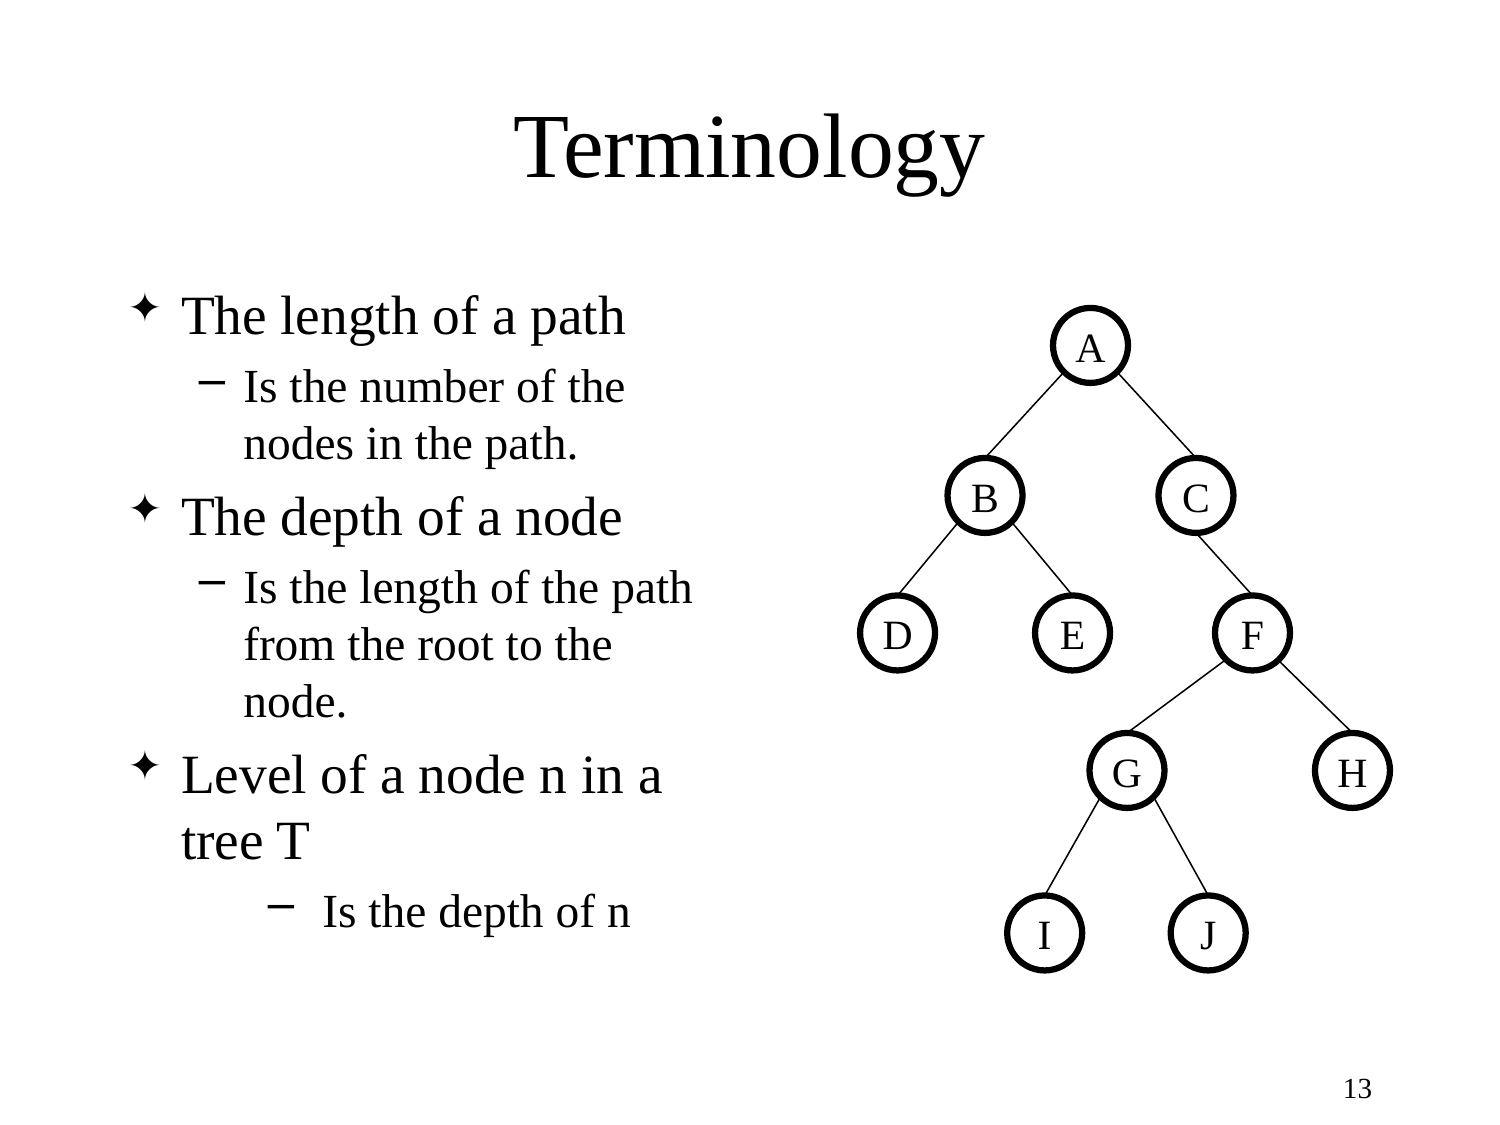

# Terminology
The length of a path
Is the number of the nodes in the path.
The depth of a node
Is the length of the path from the root to the node.
Level of a node n in a tree T
Is the depth of n

A
B
C
D
E
F
G
H
I
J
13